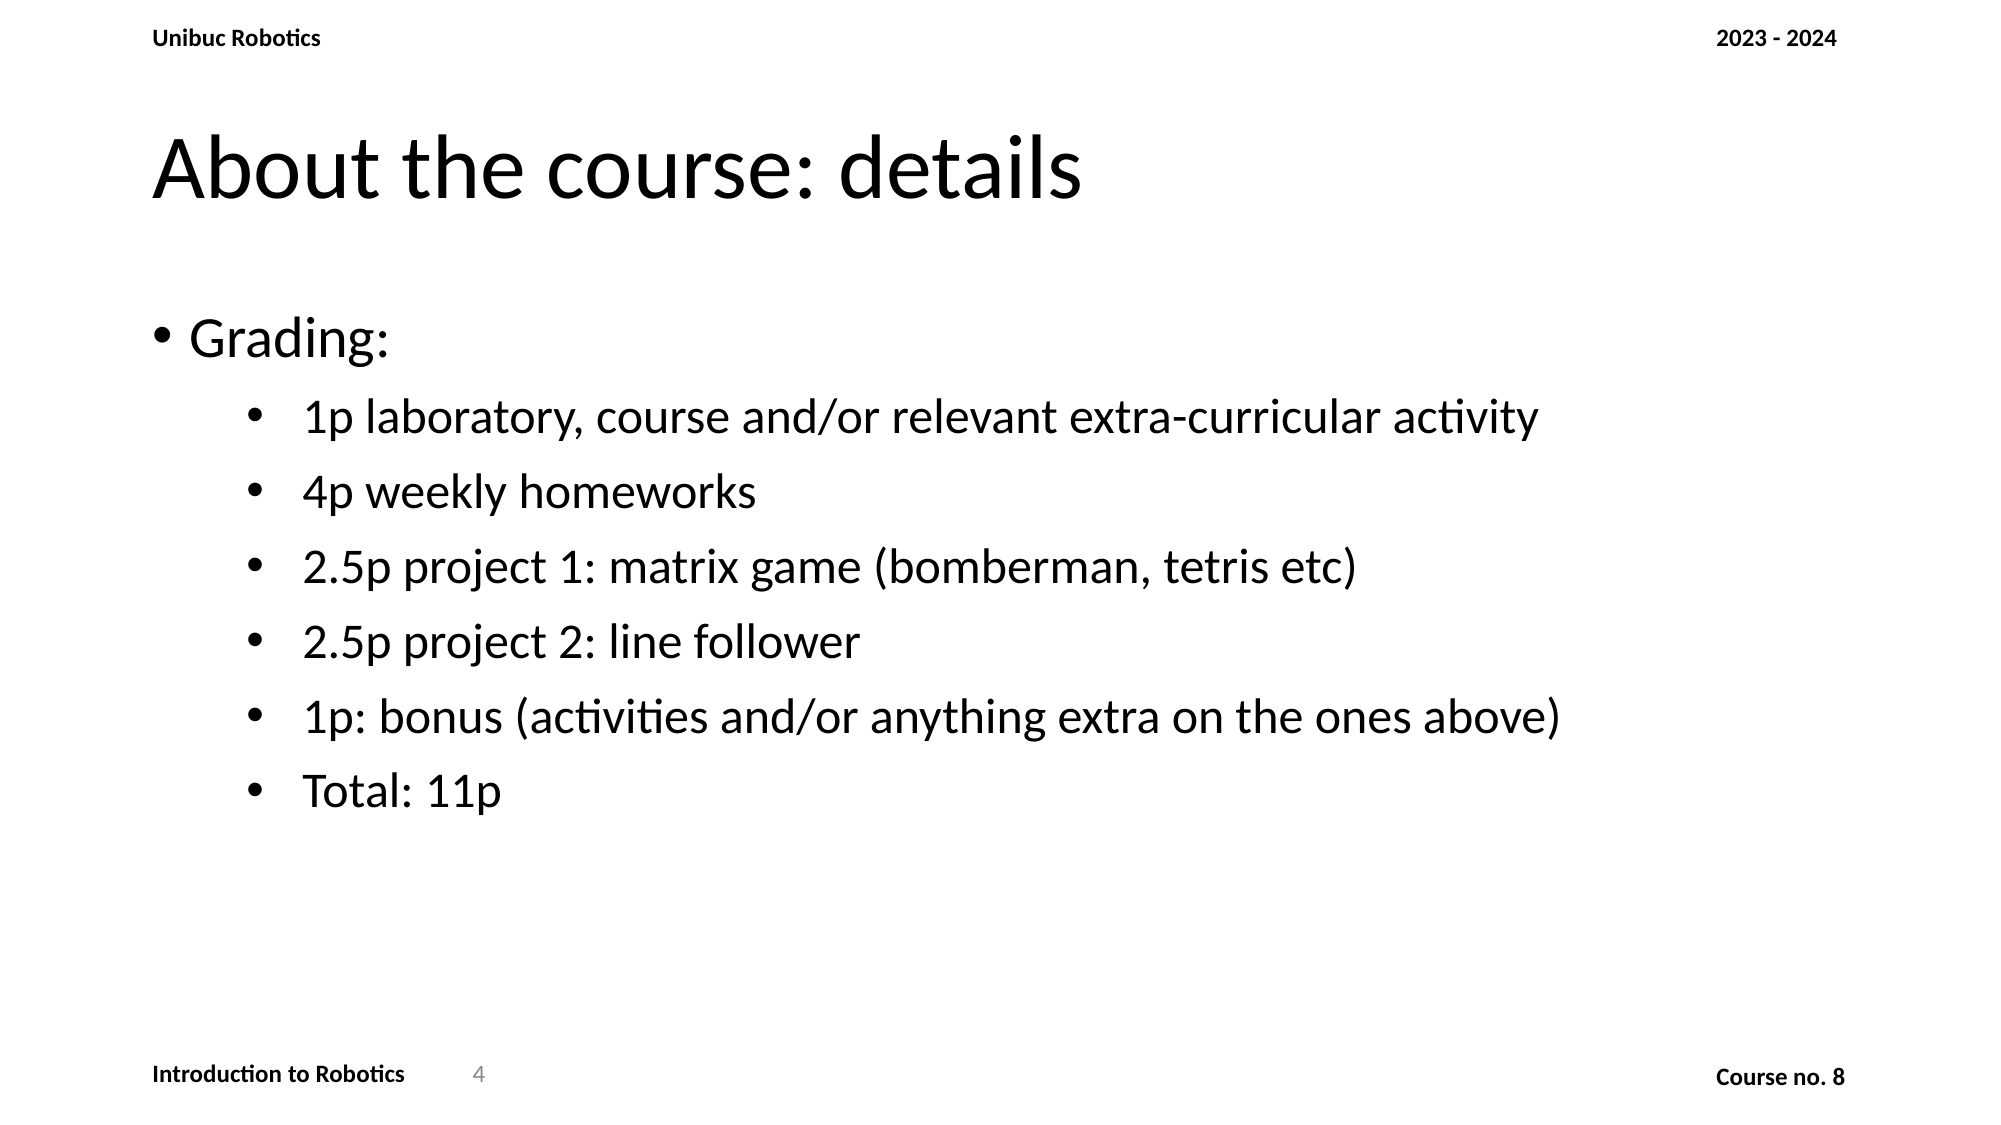

# About the course: details
Grading:
1p laboratory, course and/or relevant extra-curricular activity
4p weekly homeworks
2.5p project 1: matrix game (bomberman, tetris etc)
2.5p project 2: line follower
1p: bonus (activities and/or anything extra on the ones above)
Total: 11p
4